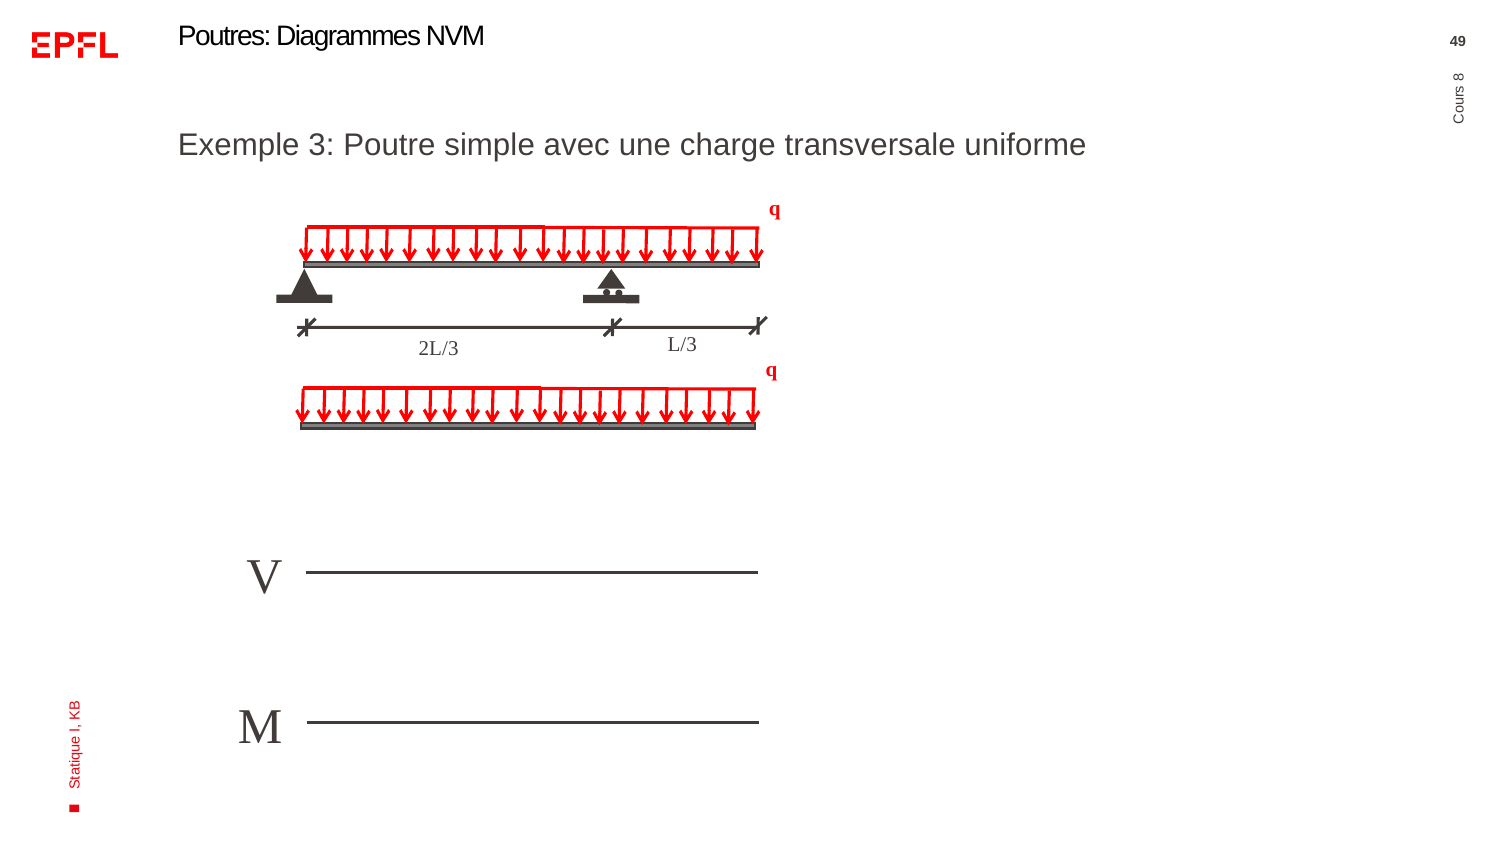

# Poutres: Diagrammes NVM
49
Exemple 3: Poutre simple avec une charge transversale uniforme
q

Cours 8
L/3
2L/3
q

Statique I, KB
V
M